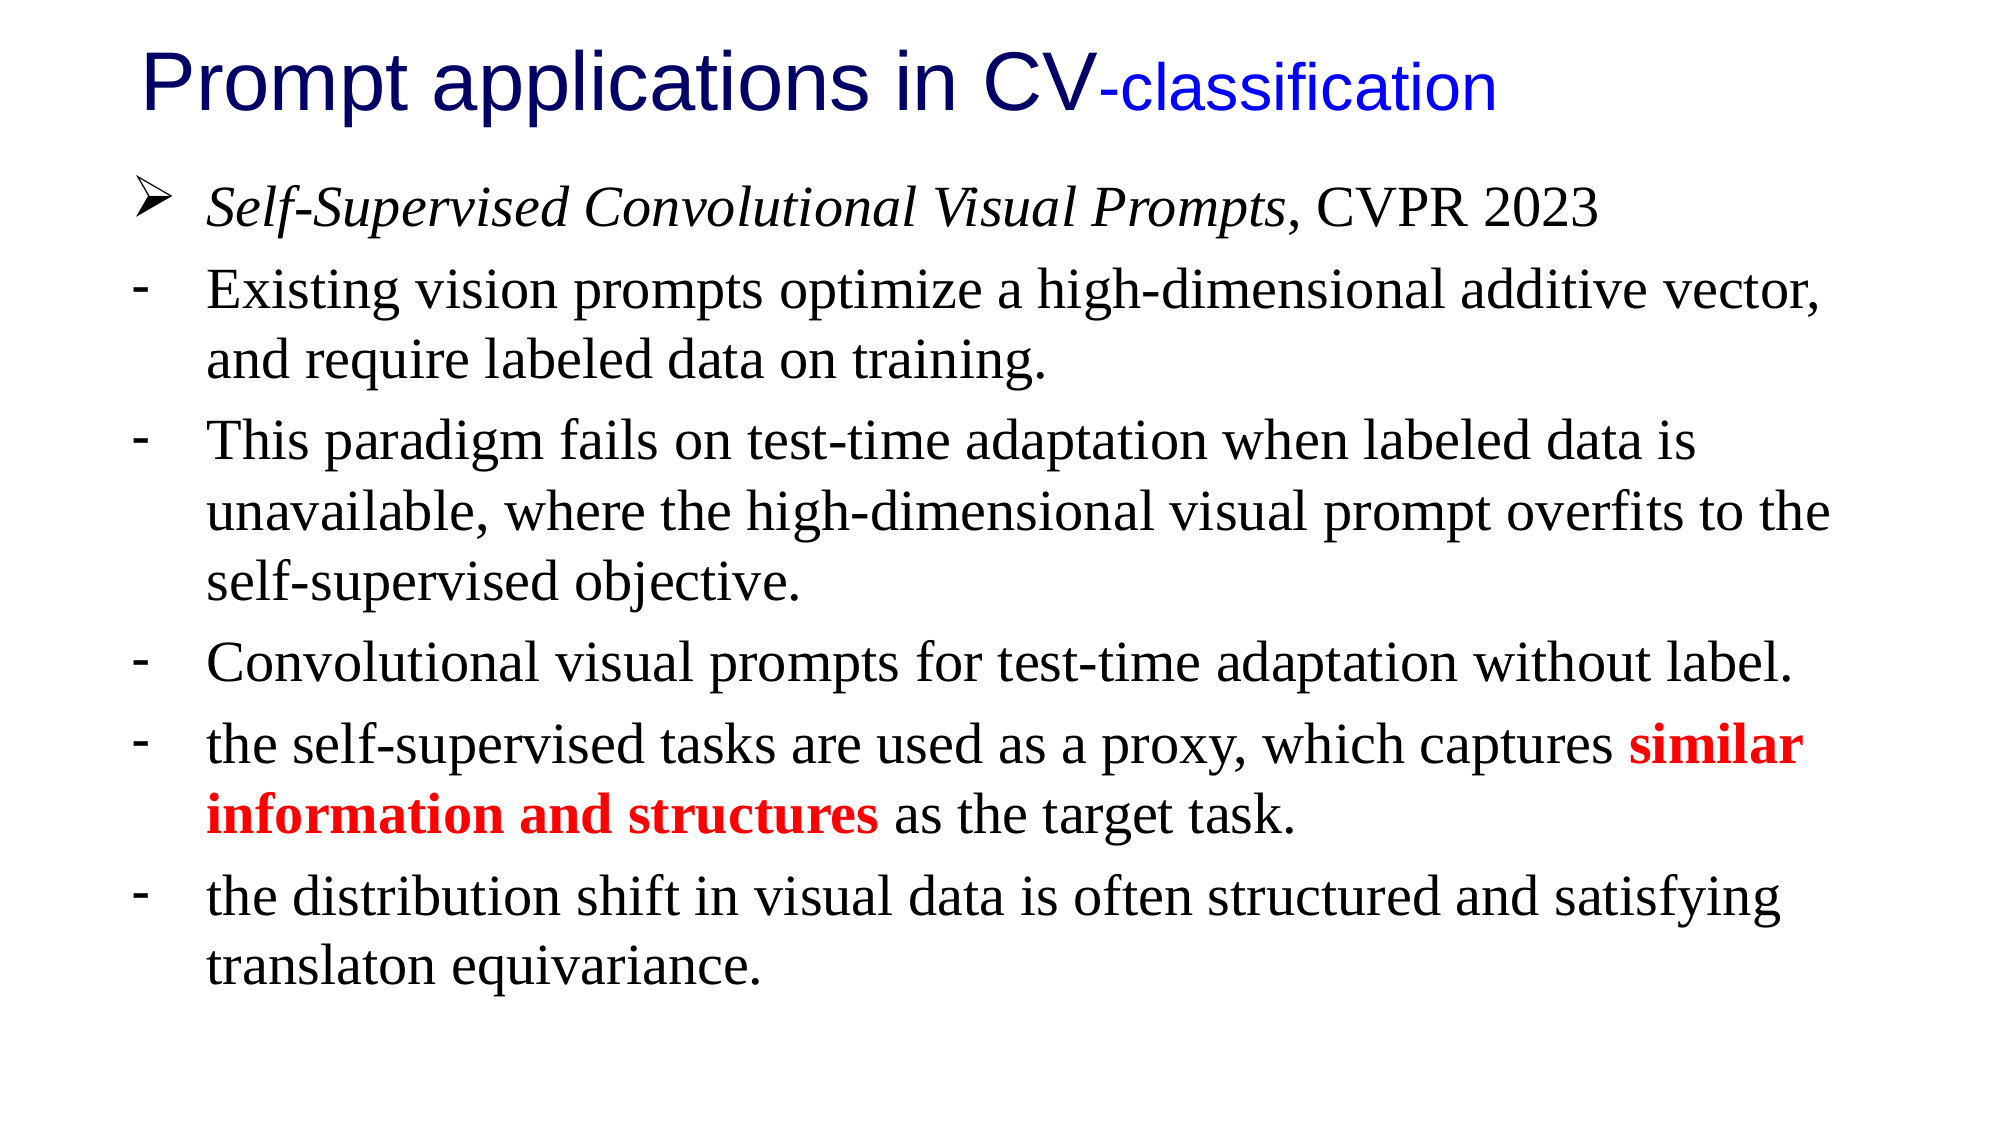

# Prompt applications in CV-classification
Self-Supervised Convolutional Visual Prompts, CVPR 2023
Existing vision prompts optimize a high-dimensional additive vector, and require labeled data on training.
This paradigm fails on test-time adaptation when labeled data is unavailable, where the high-dimensional visual prompt overfits to the self-supervised objective.
Convolutional visual prompts for test-time adaptation without label.
the self-supervised tasks are used as a proxy, which captures similar information and structures as the target task.
the distribution shift in visual data is often structured and satisfying translaton equivariance.
41